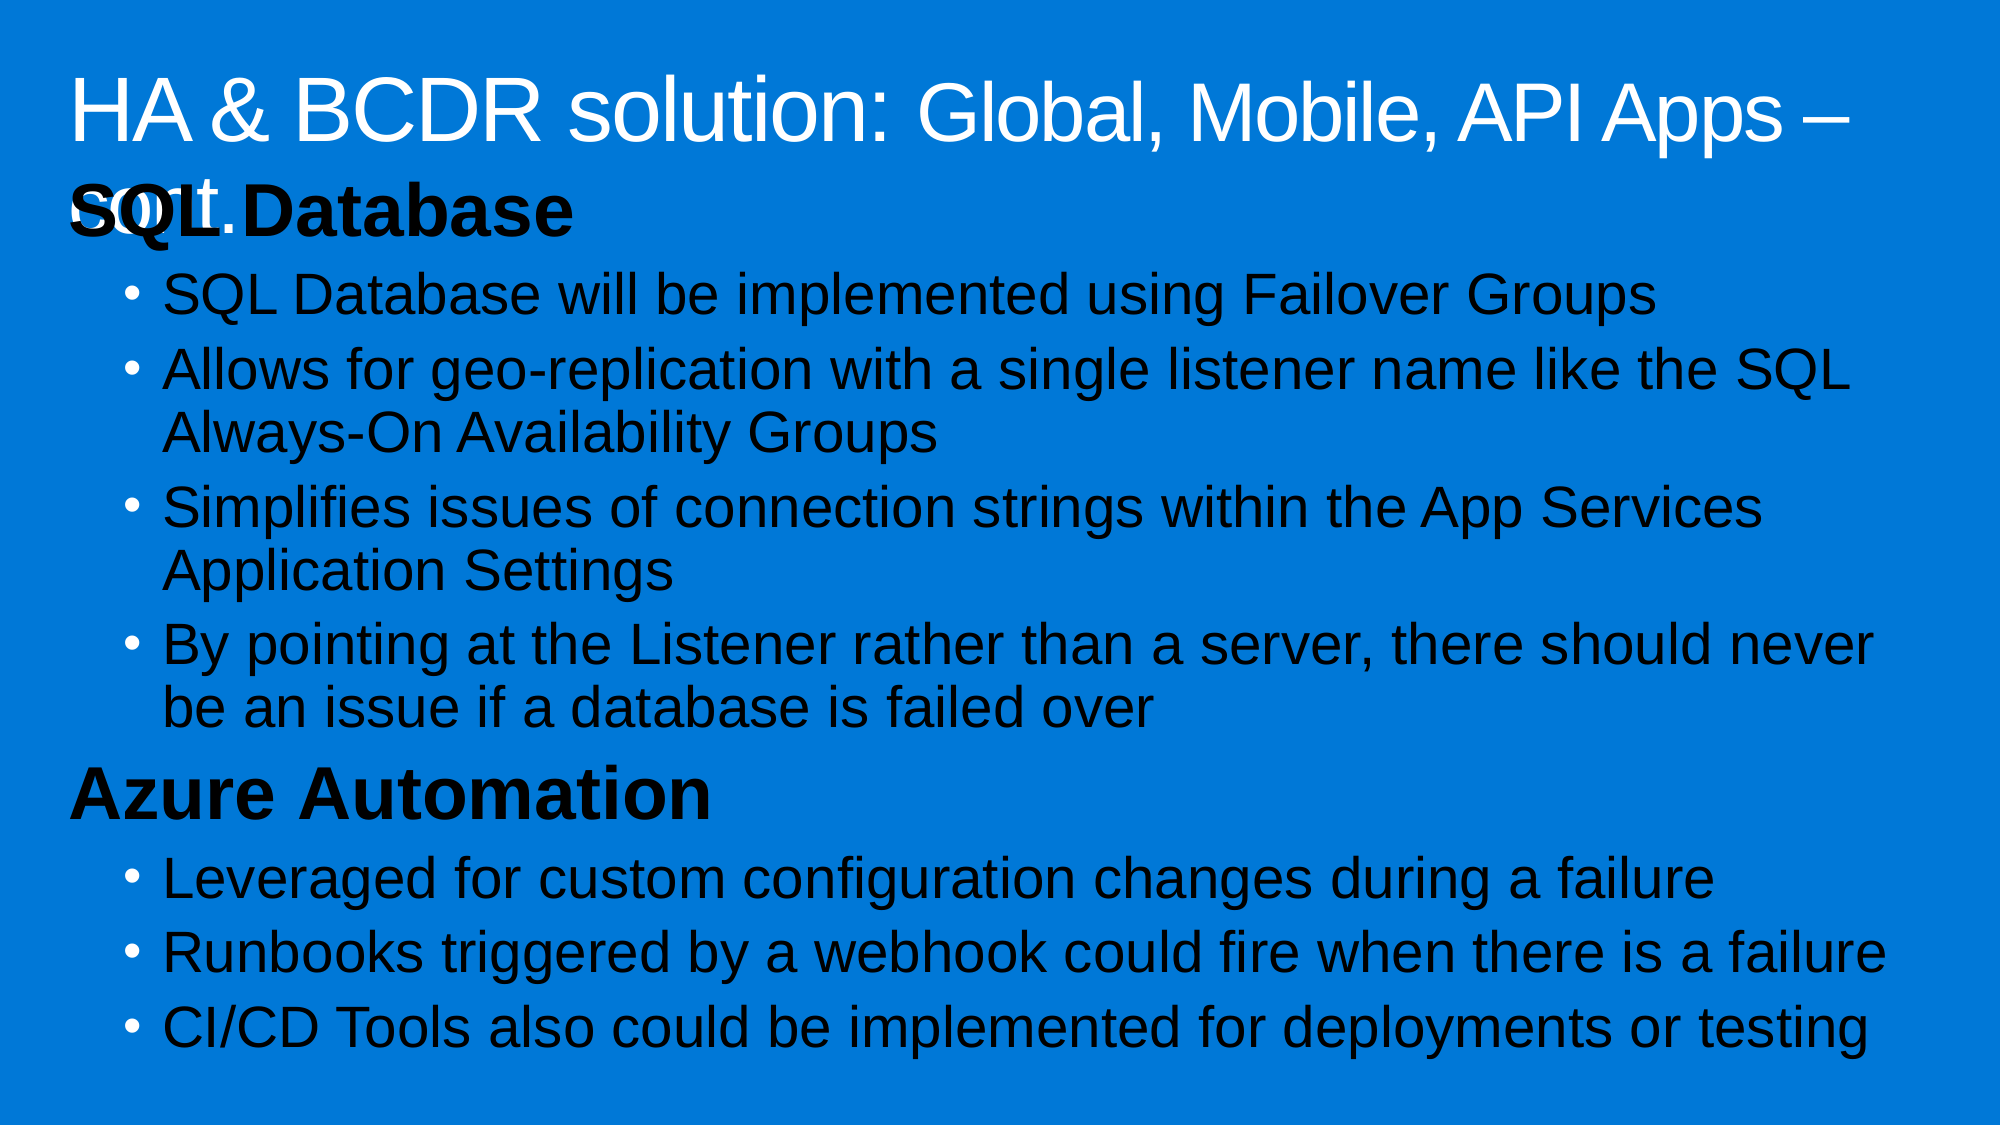

# HA & BCDR solution: Global, Mobile, API Apps – cont.
SQL Database
SQL Database will be implemented using Failover Groups
Allows for geo-replication with a single listener name like the SQL Always-On Availability Groups
Simplifies issues of connection strings within the App Services Application Settings
By pointing at the Listener rather than a server, there should never be an issue if a database is failed over
Azure Automation
Leveraged for custom configuration changes during a failure
Runbooks triggered by a webhook could fire when there is a failure
CI/CD Tools also could be implemented for deployments or testing